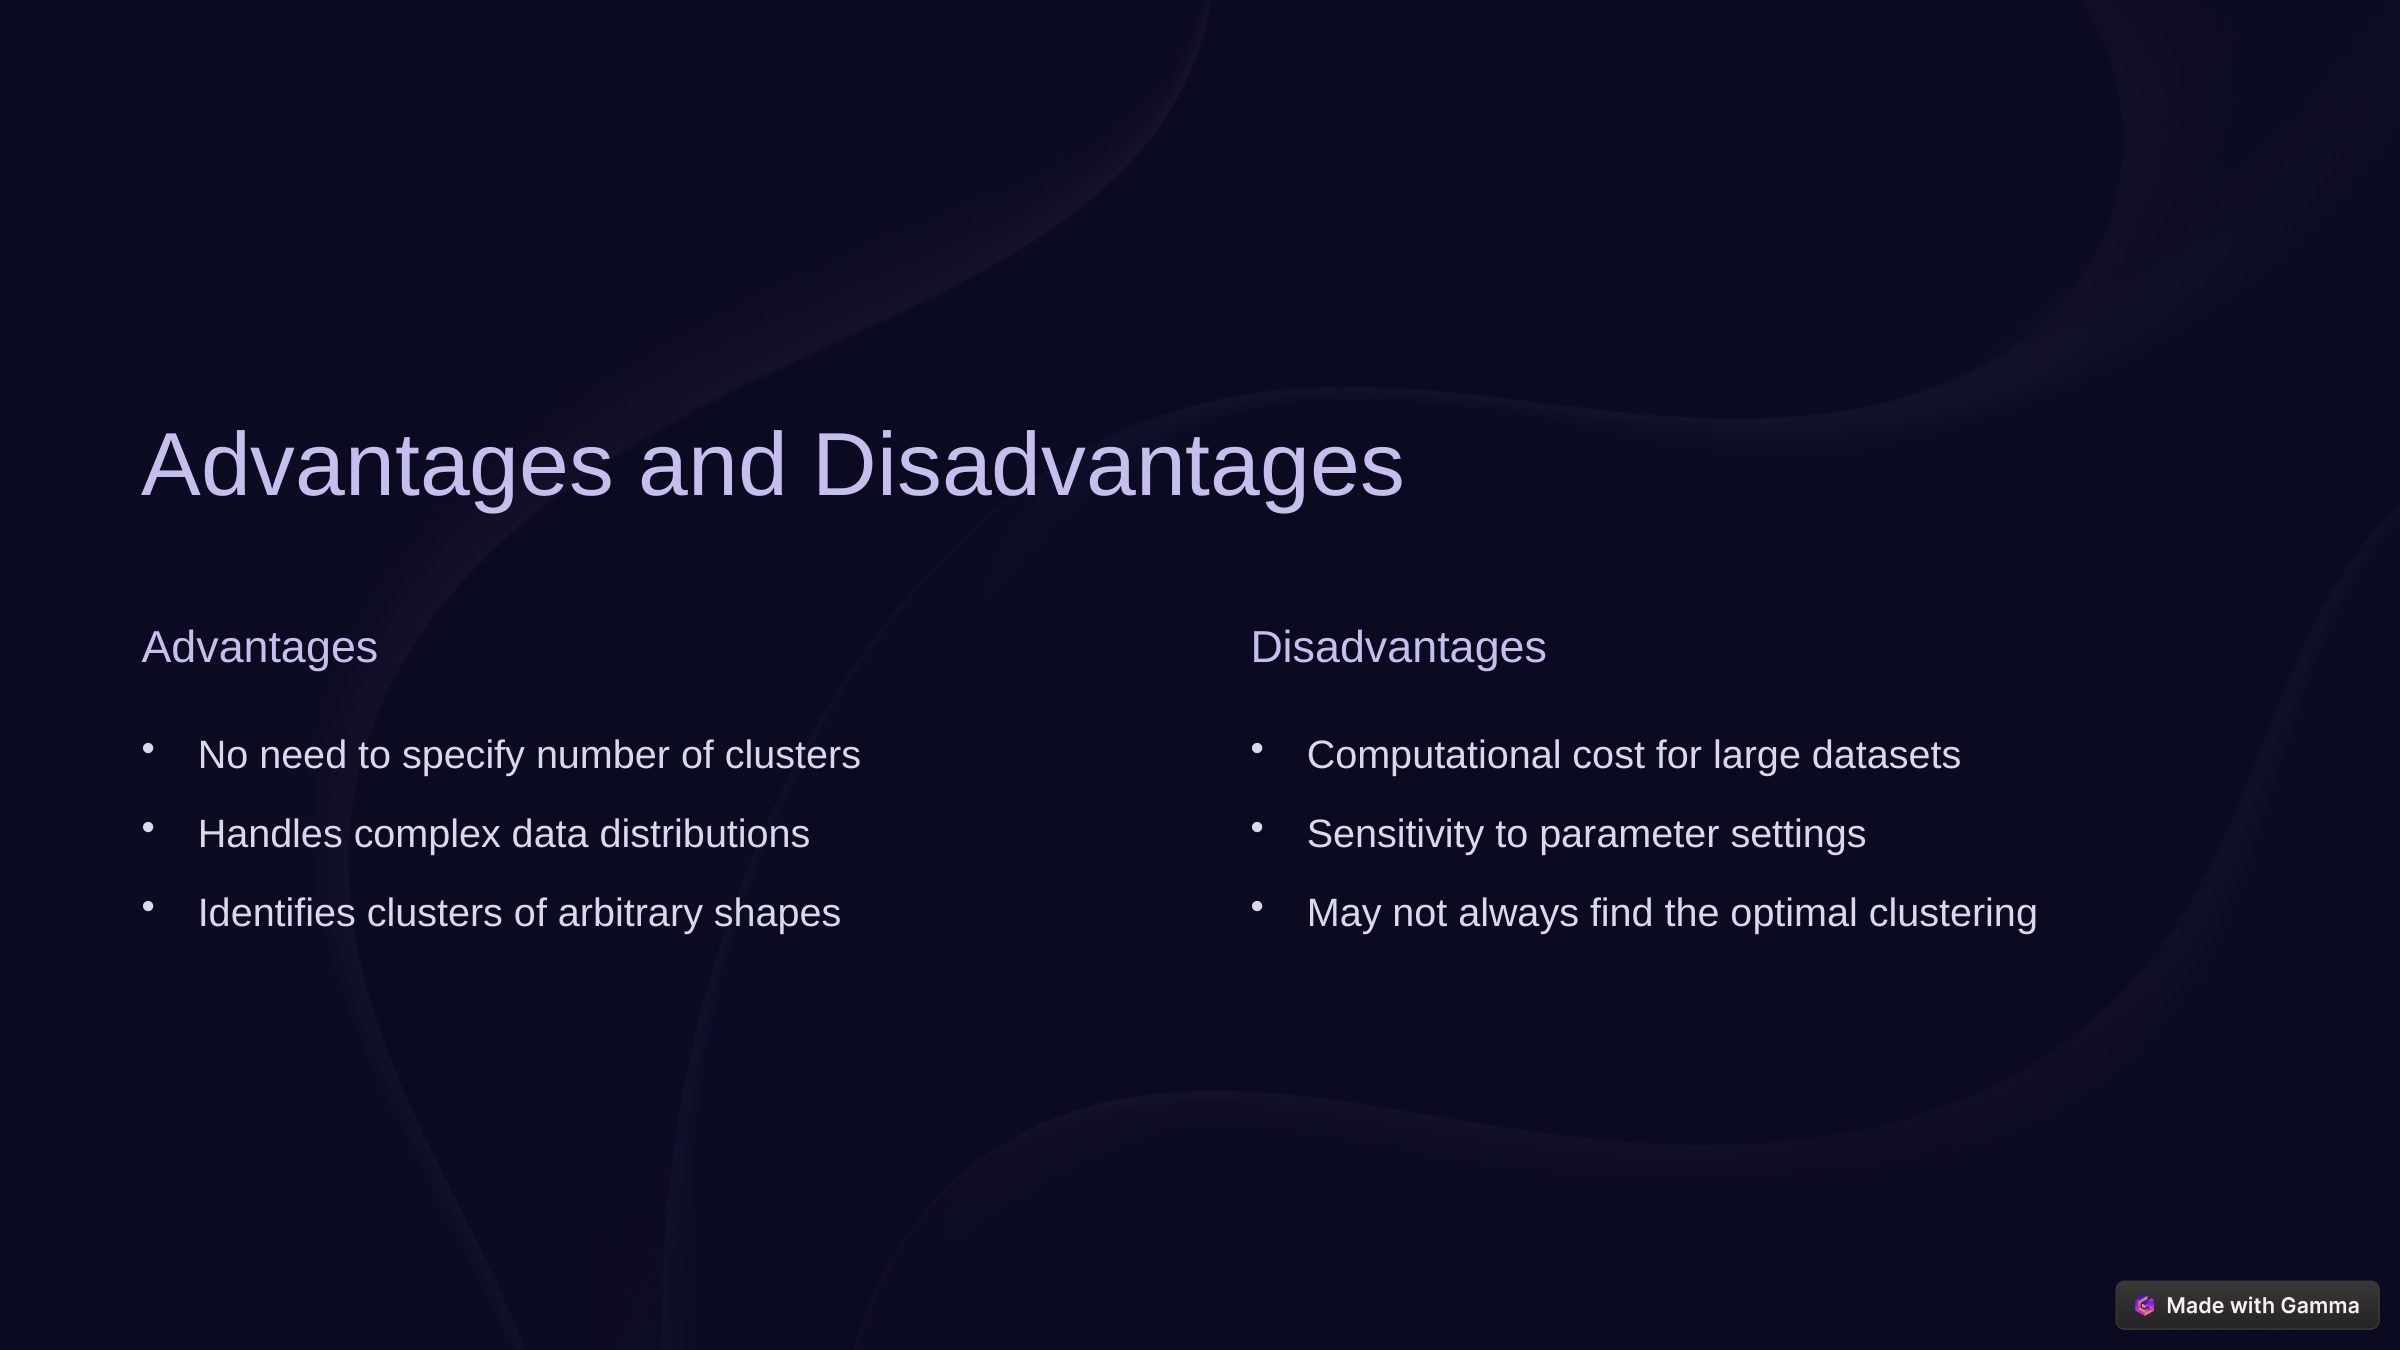

Advantages and Disadvantages
Advantages
Disadvantages
No need to specify number of clusters
Computational cost for large datasets
Handles complex data distributions
Sensitivity to parameter settings
Identifies clusters of arbitrary shapes
May not always find the optimal clustering